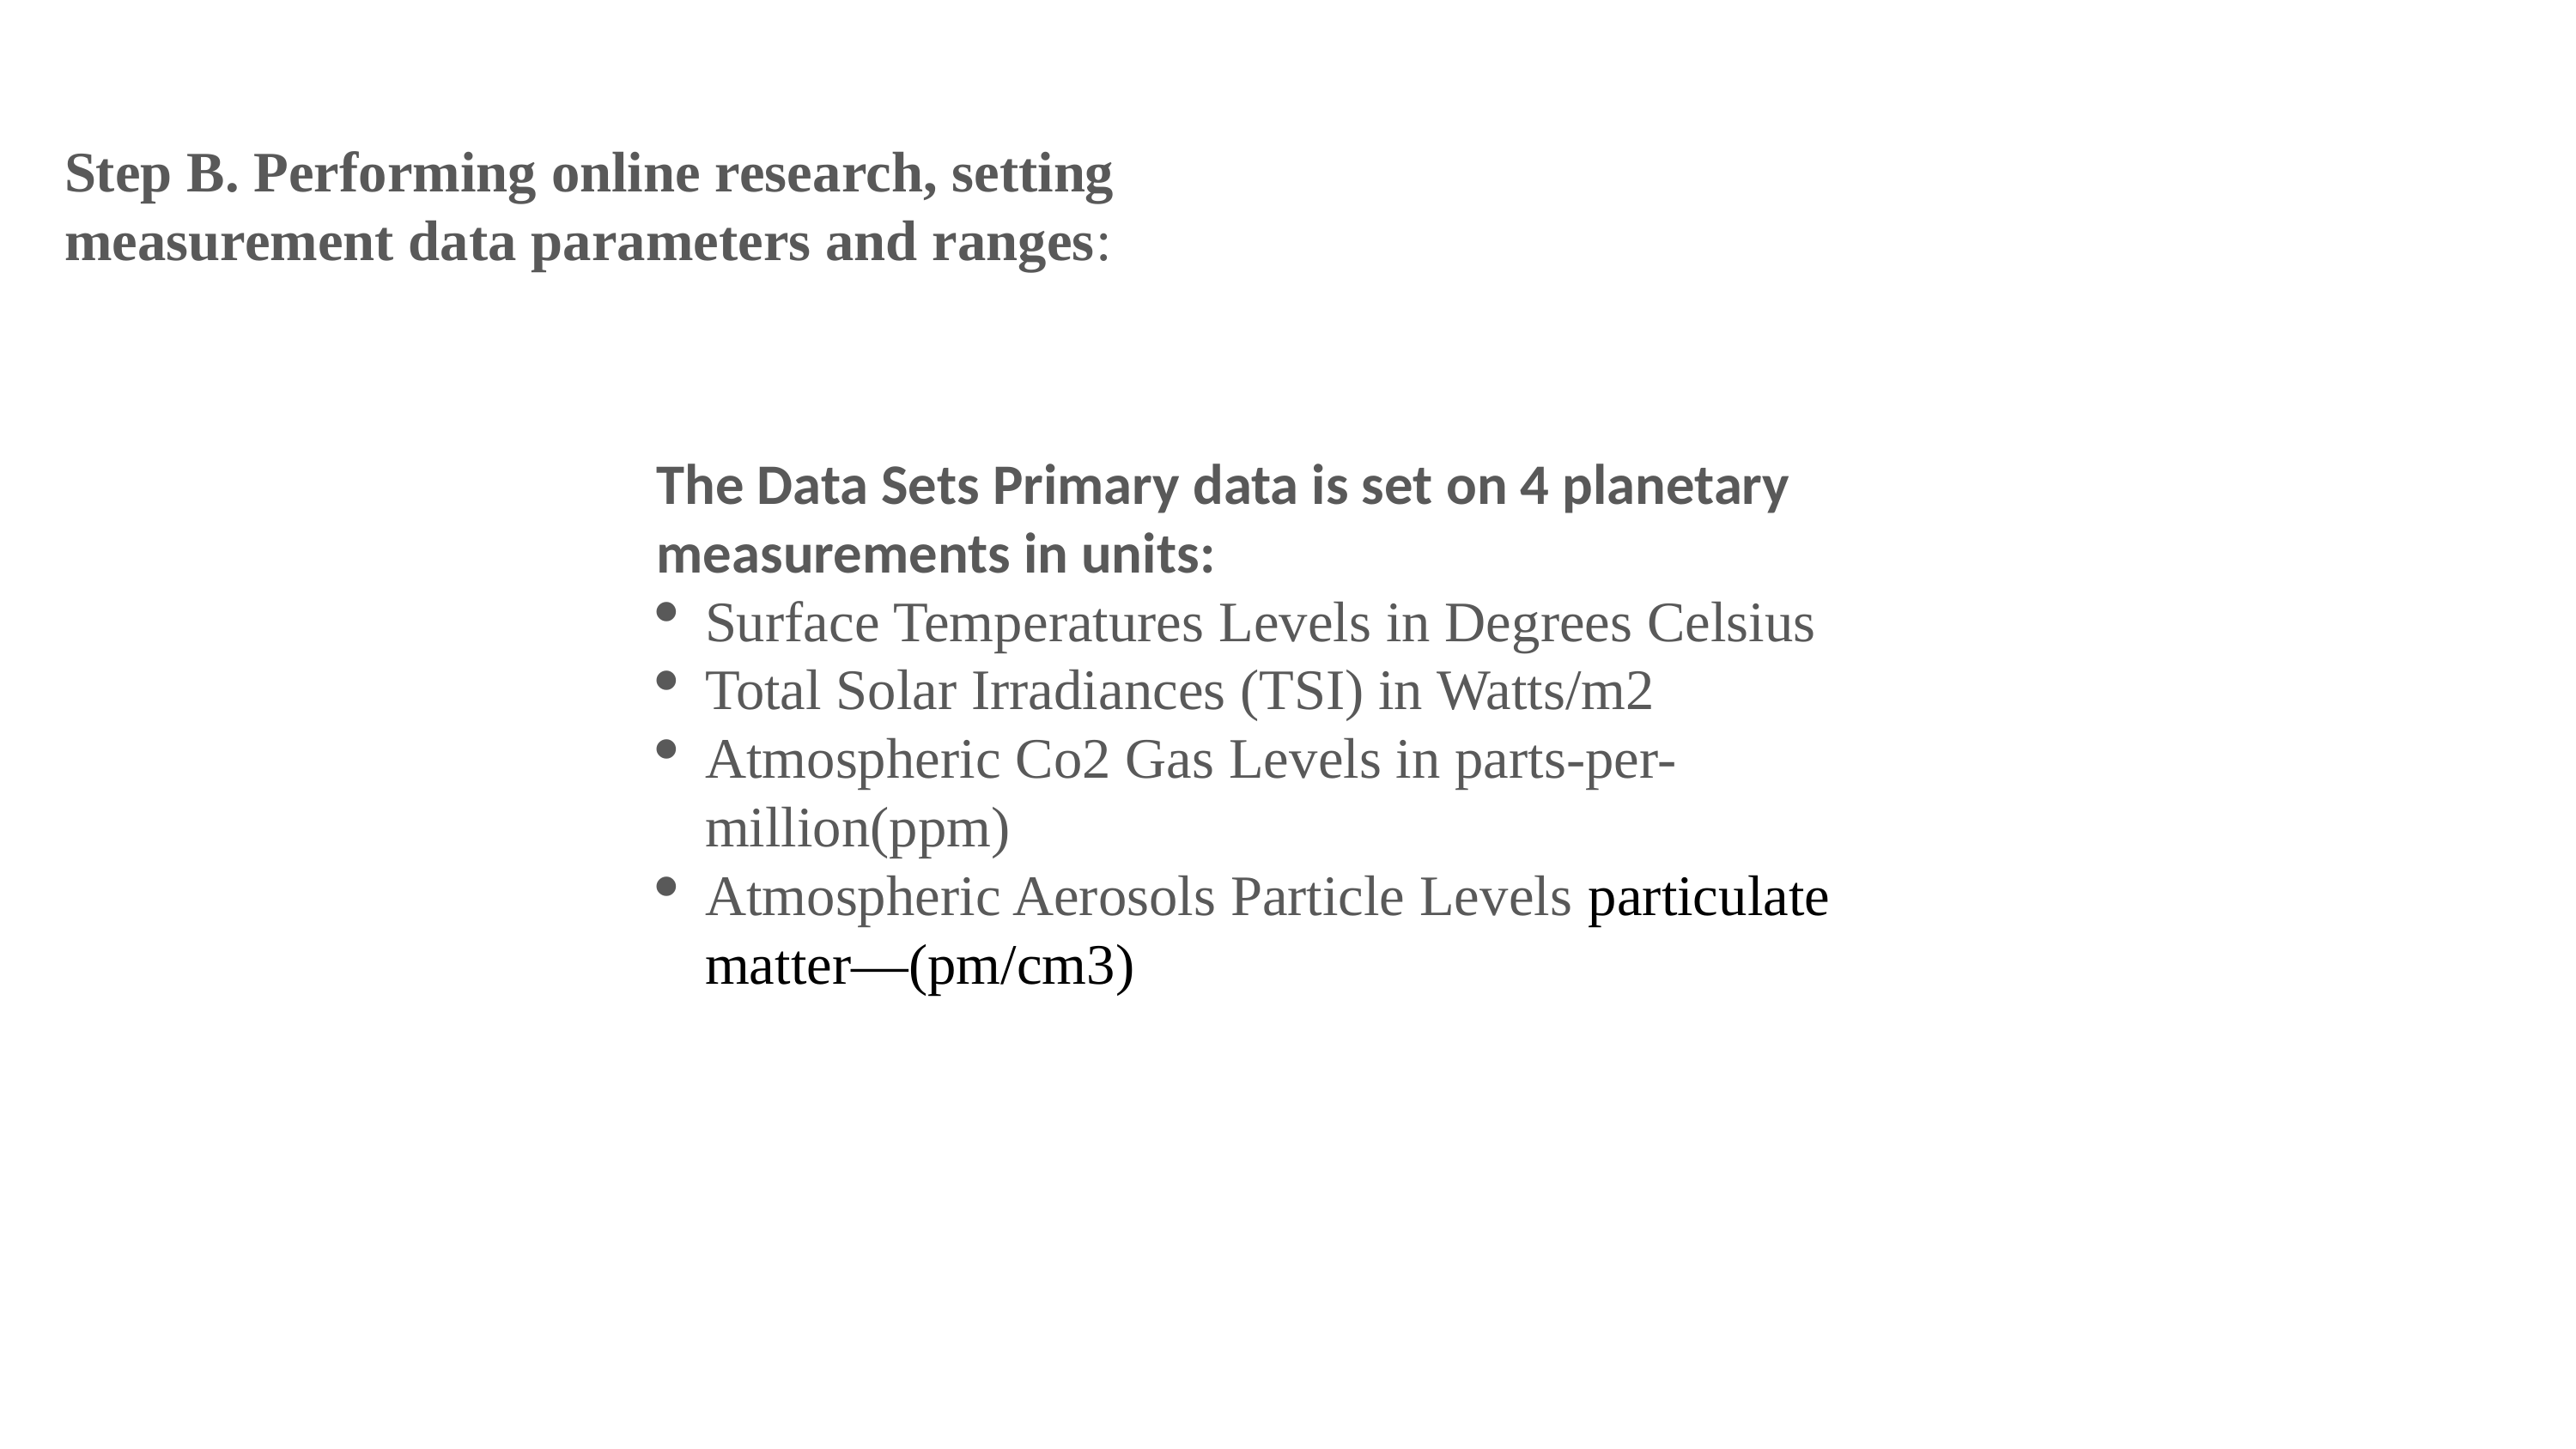

Step B. Performing online research, setting measurement data parameters and ranges:
The Data Sets Primary data is set on 4 planetary measurements in units:
Surface Temperatures Levels in Degrees Celsius
Total Solar Irradiances (TSI) in Watts/m2
Atmospheric Co2 Gas Levels in parts-per-million(ppm)
Atmospheric Aerosols Particle Levels particulate matter—(pm/cm3)